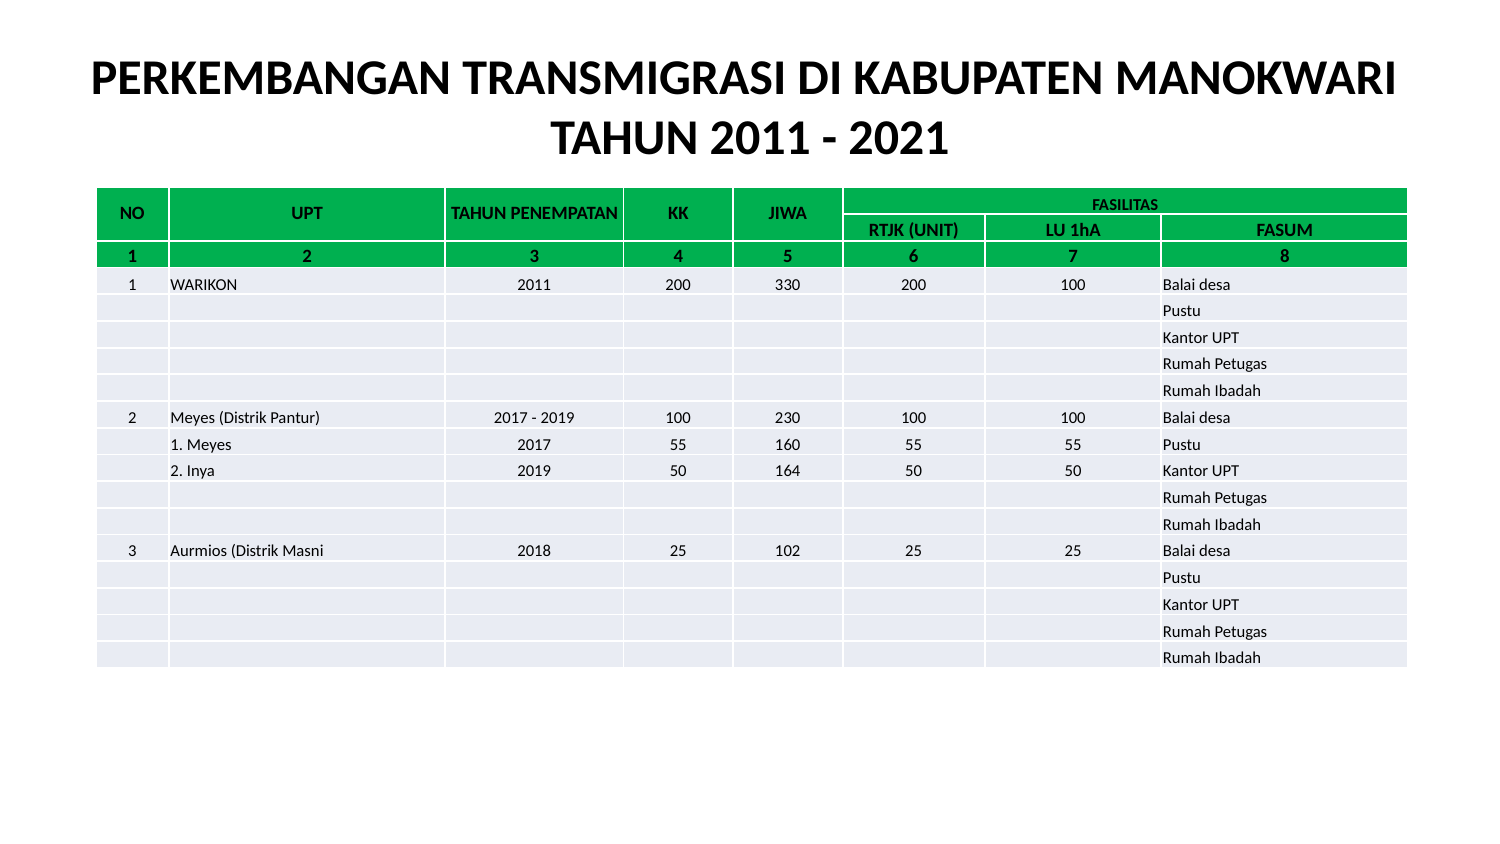

# PERKEMBANGAN TRANSMIGRASI DI KABUPATEN MANOKWARI  TAHUN 2011 - 2021
| NO | UPT | TAHUN PENEMPATAN | KK | JIWA | FASILITAS |  |  |
| --- | --- | --- | --- | --- | --- | --- | --- |
|  |  |  |  |  | RTJK (UNIT) | LU 1hA | FASUM |
| 1 | 2 | 3 | 4 | 5 | 6 | 7 | 8 |
| 1 | WARIKON | 2011 | 200 | 330 | 200 | 100 | Balai desa |
|  |  |  |  |  |  |  | Pustu |
|  |  |  |  |  |  |  | Kantor UPT |
|  |  |  |  |  |  |  | Rumah Petugas |
|  |  |  |  |  |  |  | Rumah Ibadah |
| 2 | Meyes (Distrik Pantur) | 2017 - 2019 | 100 | 230 | 100 | 100 | Balai desa |
|  | 1. Meyes | 2017 | 55 | 160 | 55 | 55 | Pustu |
|  | 2. Inya | 2019 | 50 | 164 | 50 | 50 | Kantor UPT |
|  |  |  |  |  |  |  | Rumah Petugas |
|  |  |  |  |  |  |  | Rumah Ibadah |
| 3 | Aurmios (Distrik Masni | 2018 | 25 | 102 | 25 | 25 | Balai desa |
|  |  |  |  |  |  |  | Pustu |
|  |  |  |  |  |  |  | Kantor UPT |
|  |  |  |  |  |  |  | Rumah Petugas |
|  |  |  |  |  |  |  | Rumah Ibadah |